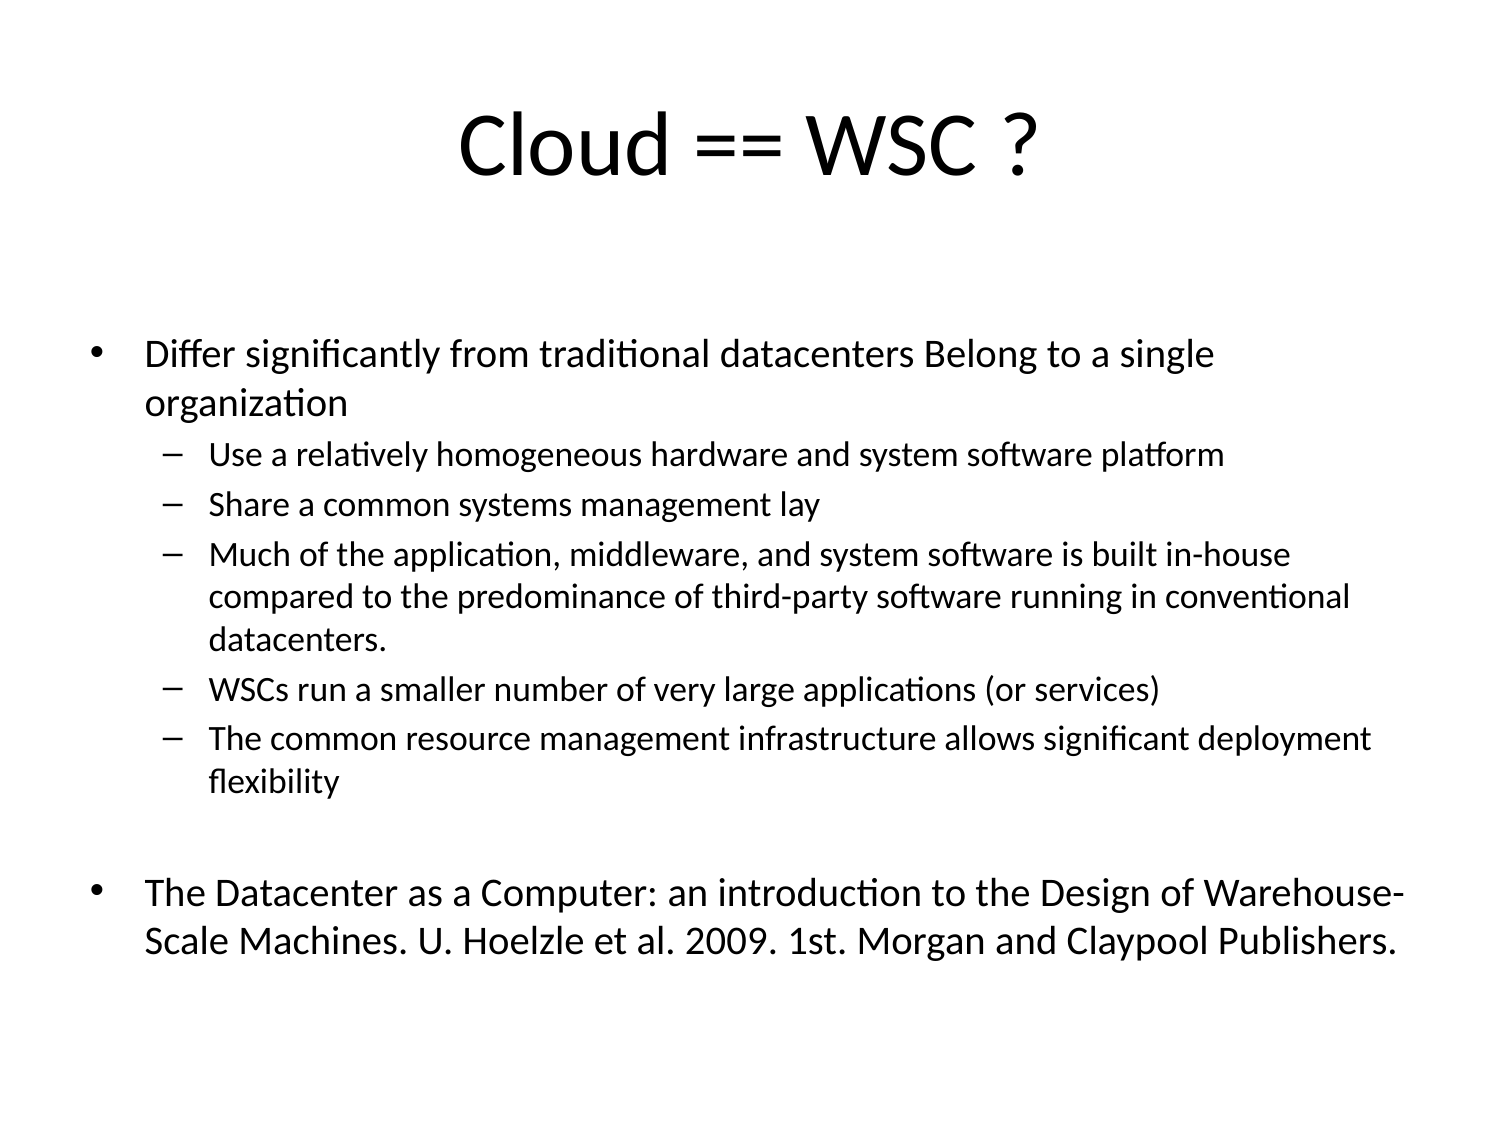

# Cloud == WSC ?

Differ significantly from traditional datacenters Belong to a single organization
Use a relatively homogeneous hardware and system software platform
Share a common systems management lay
Much of the application, middleware, and system software is built in-house compared to the predominance of third-party software running in conventional datacenters.
WSCs run a smaller number of very large applications (or services)
The common resource management infrastructure allows significant deployment flexibility

The Datacenter as a Computer: an introduction to the Design of Warehouse-Scale Machines. U. Hoelzle et al. 2009. 1st. Morgan and Claypool Publishers.